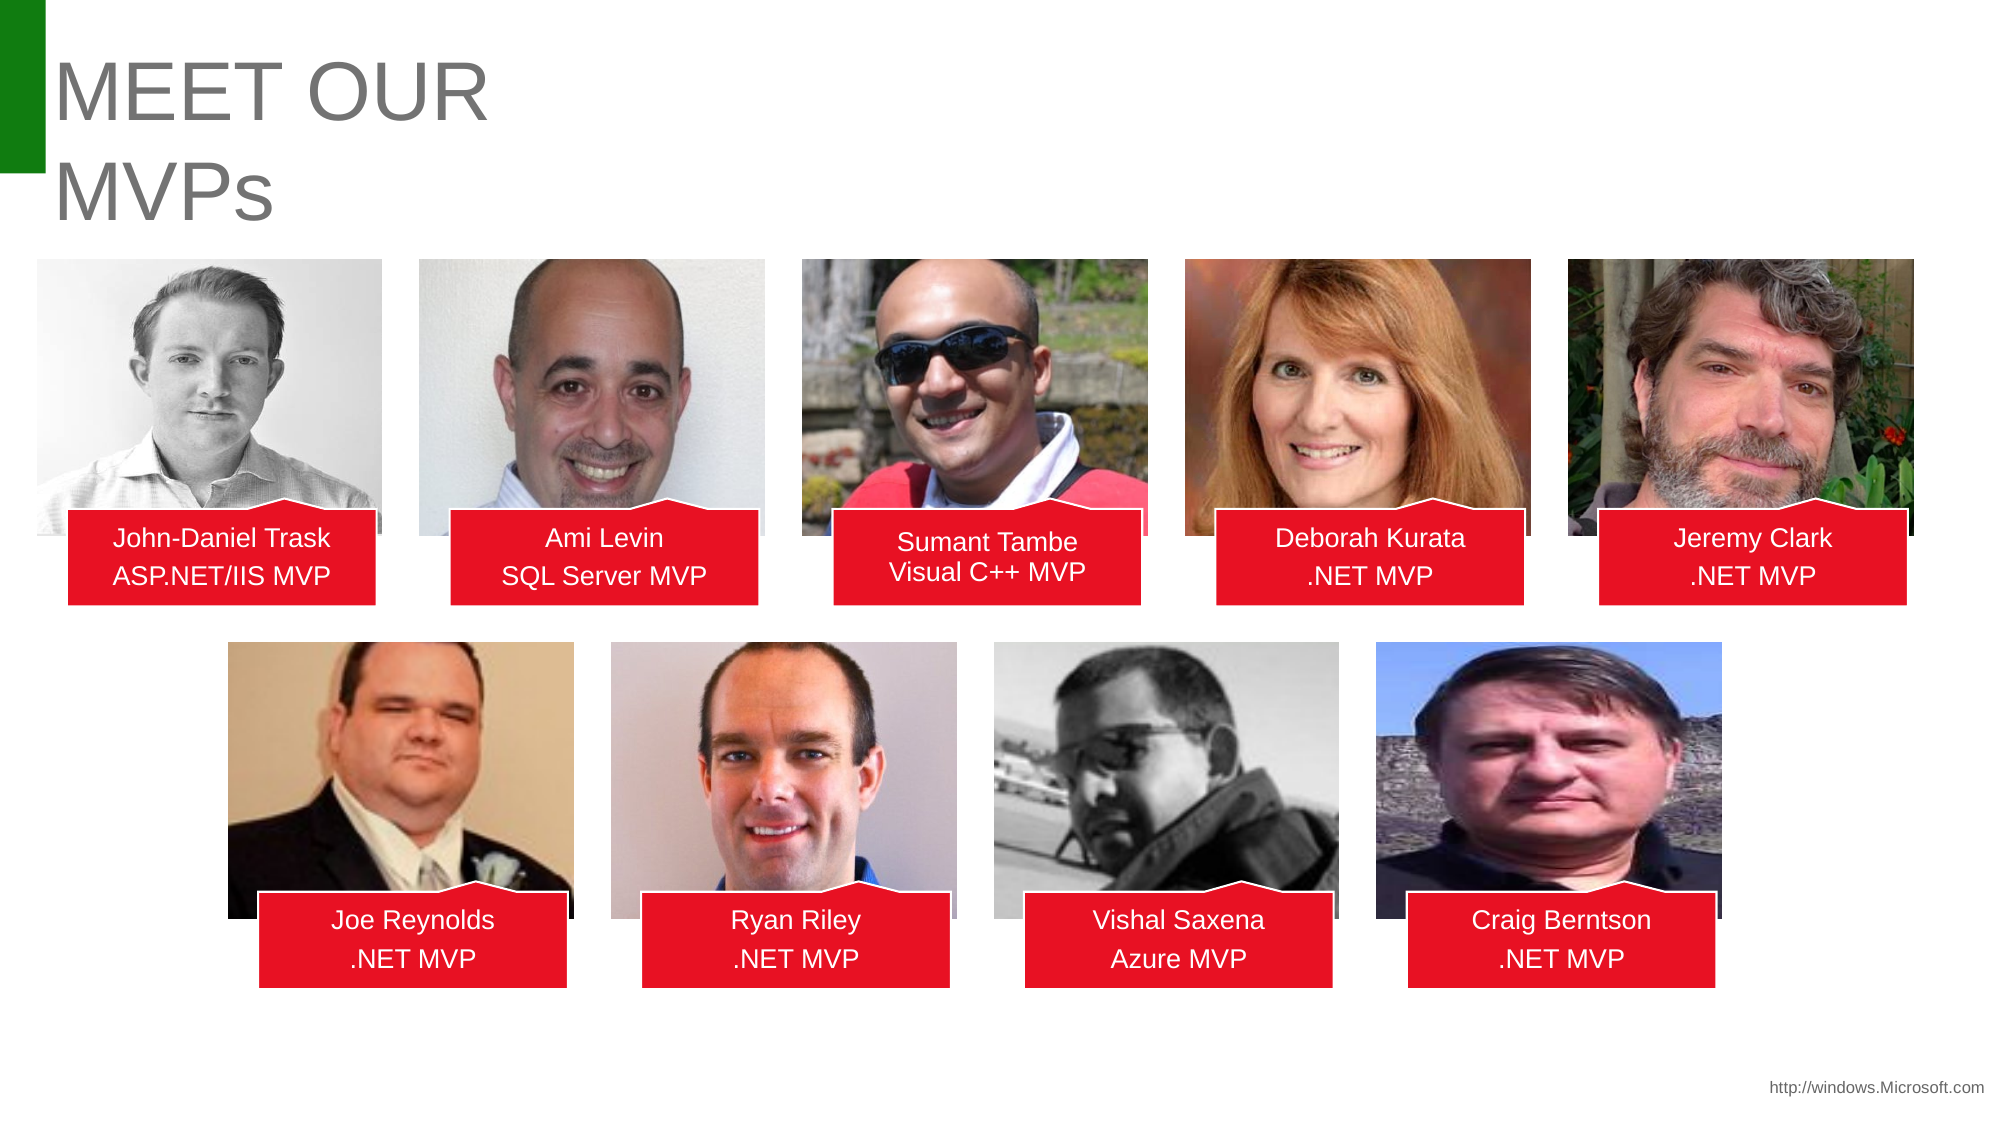

MEET OUR MVPs
John-Daniel Trask
ASP.NET/IIS MVP
Ami Levin
SQL Server MVP
Sumant Tambe
Visual C++ MVP
Deborah Kurata
.NET MVP
Jeremy Clark
.NET MVP
Joe Reynolds
.NET MVP
Ryan Riley
.NET MVP
Vishal Saxena
Azure MVP
Craig Berntson
.NET MVP